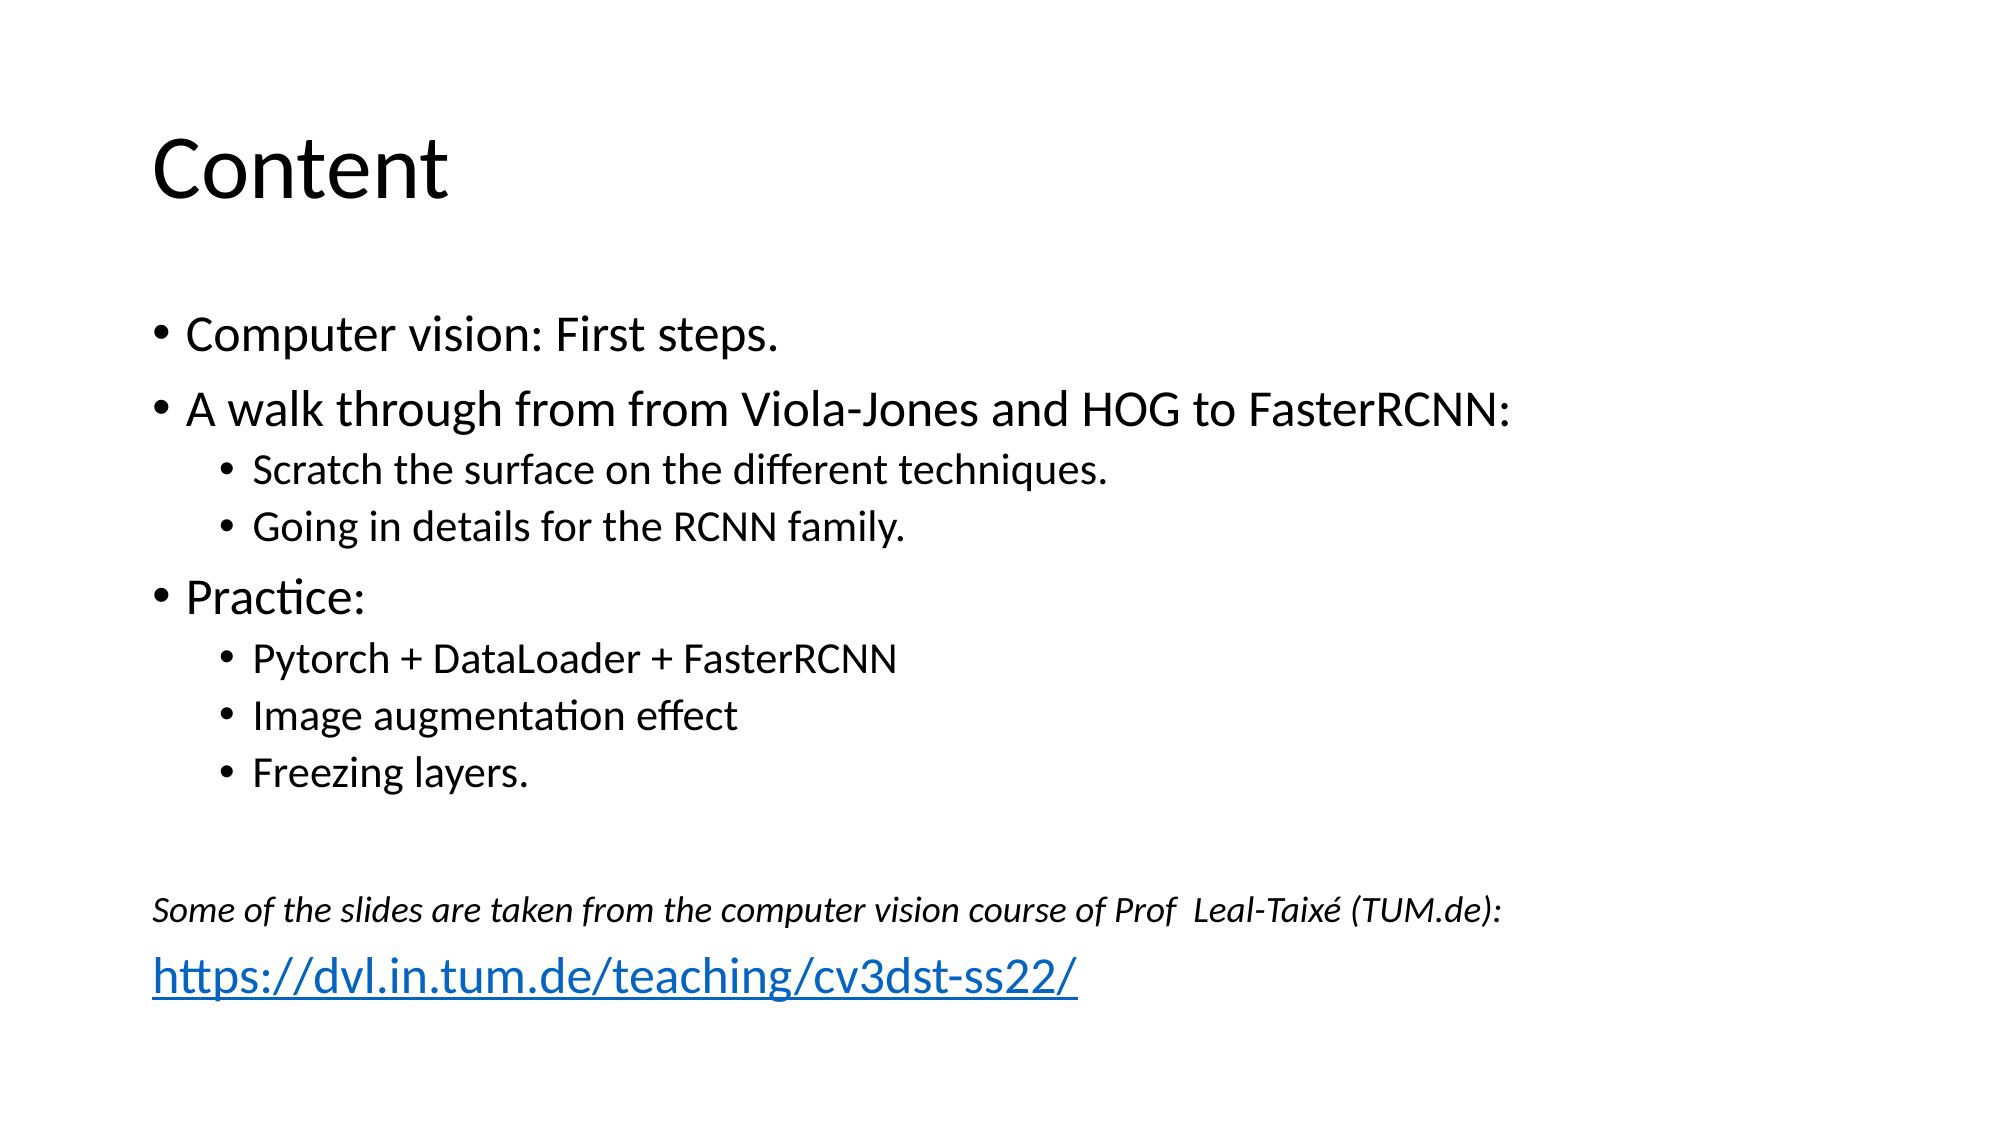

# Content
Computer vision: First steps.
A walk through from from Viola-Jones and HOG to FasterRCNN:
Scratch the surface on the different techniques.
Going in details for the RCNN family.
Practice:
Pytorch + DataLoader + FasterRCNN
Image augmentation effect
Freezing layers.

Some of the slides are taken from the computer vision course of Prof  Leal-Taixé (TUM.de):
https://dvl.in.tum.de/teaching/cv3dst-ss22/